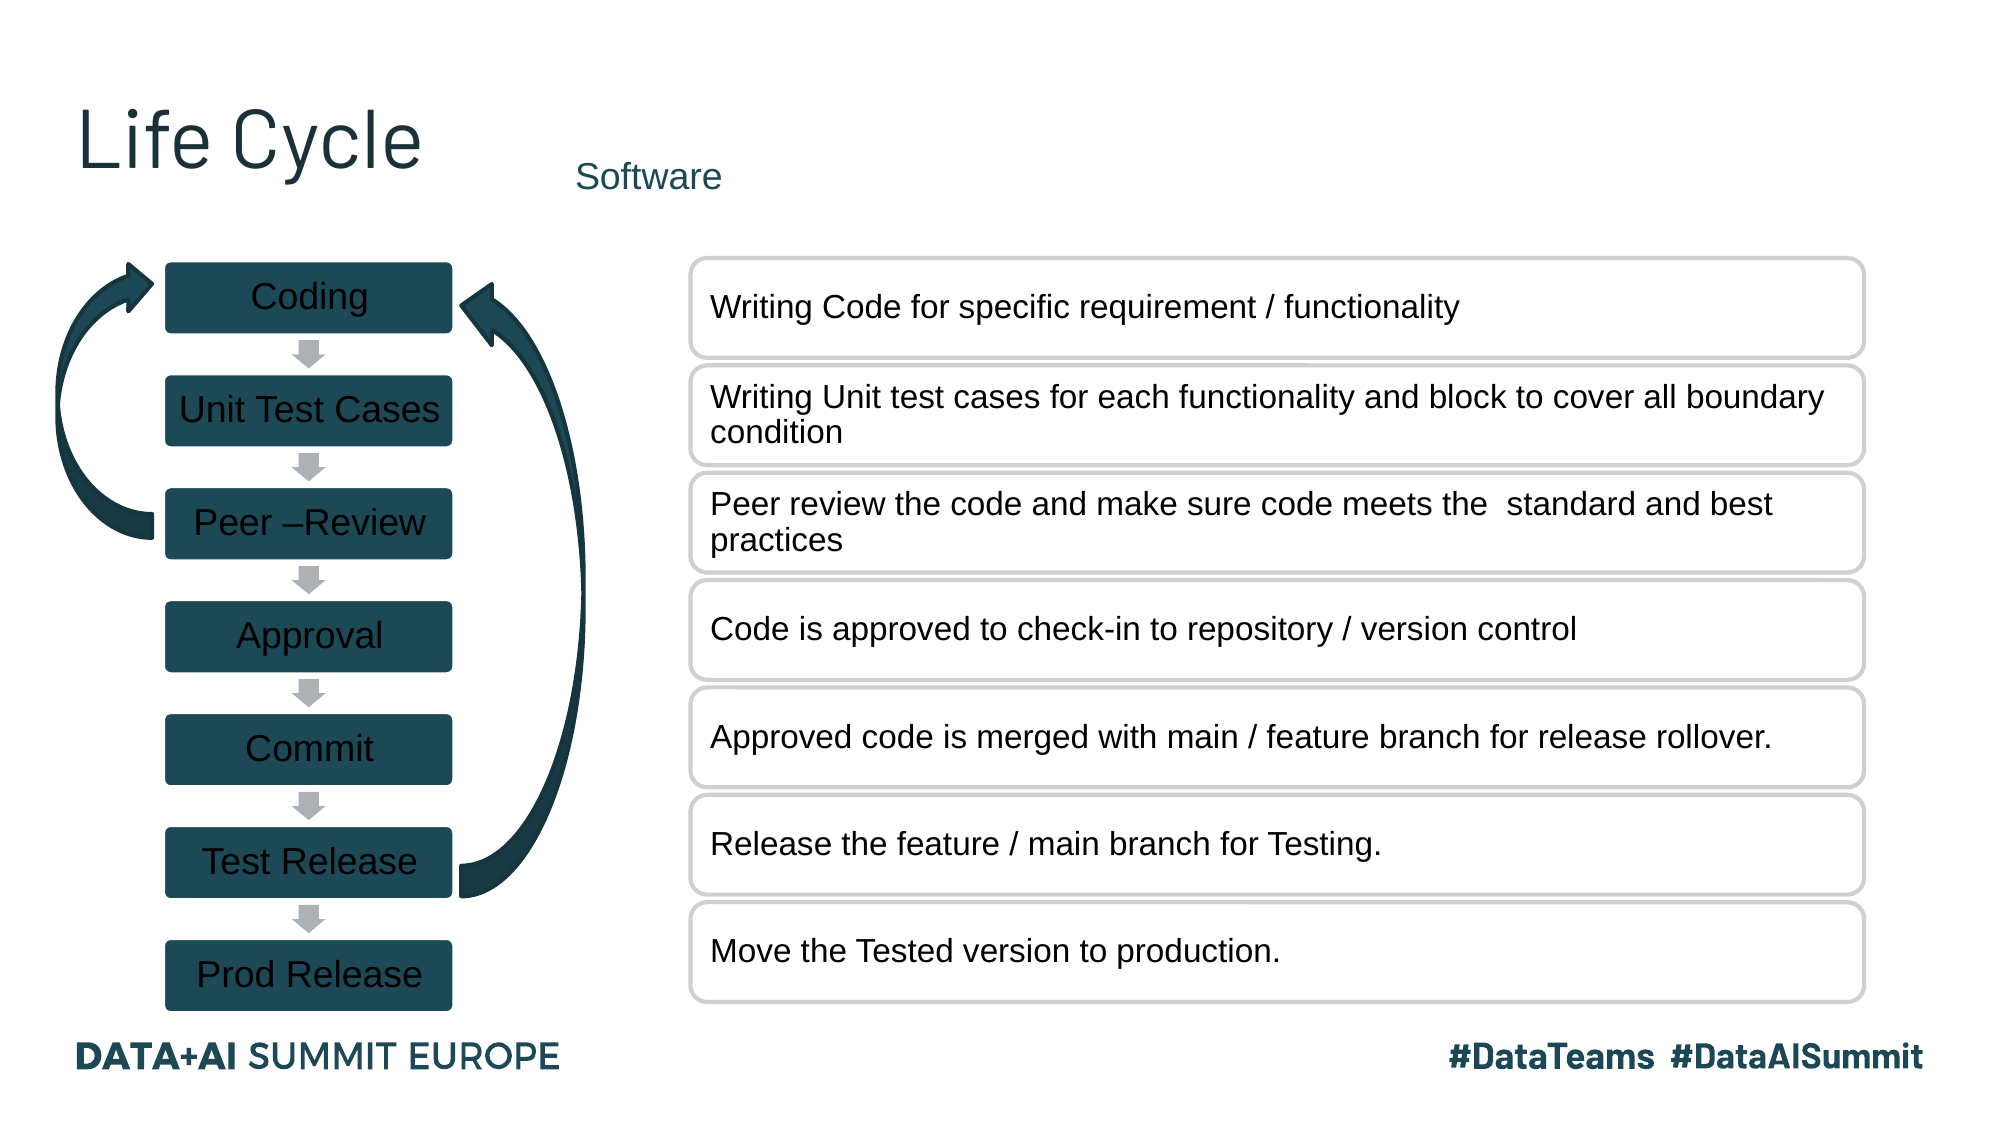

# Life Cycle

Software
Writing Code for specific requirement / functionality
Writing Unit test cases for each functionality and block to cover all boundary condition
Peer review the code and make sure code meets the  standard and best practices
Code is approved to check-in to repository / version control
Approved code is merged with main / feature branch for release rollover.
Release the feature / main branch for Testing.
Move the Tested version to production.
Coding

Unit Test Cases

Peer –Review

Approval

Commit

Test Release

Prod Release